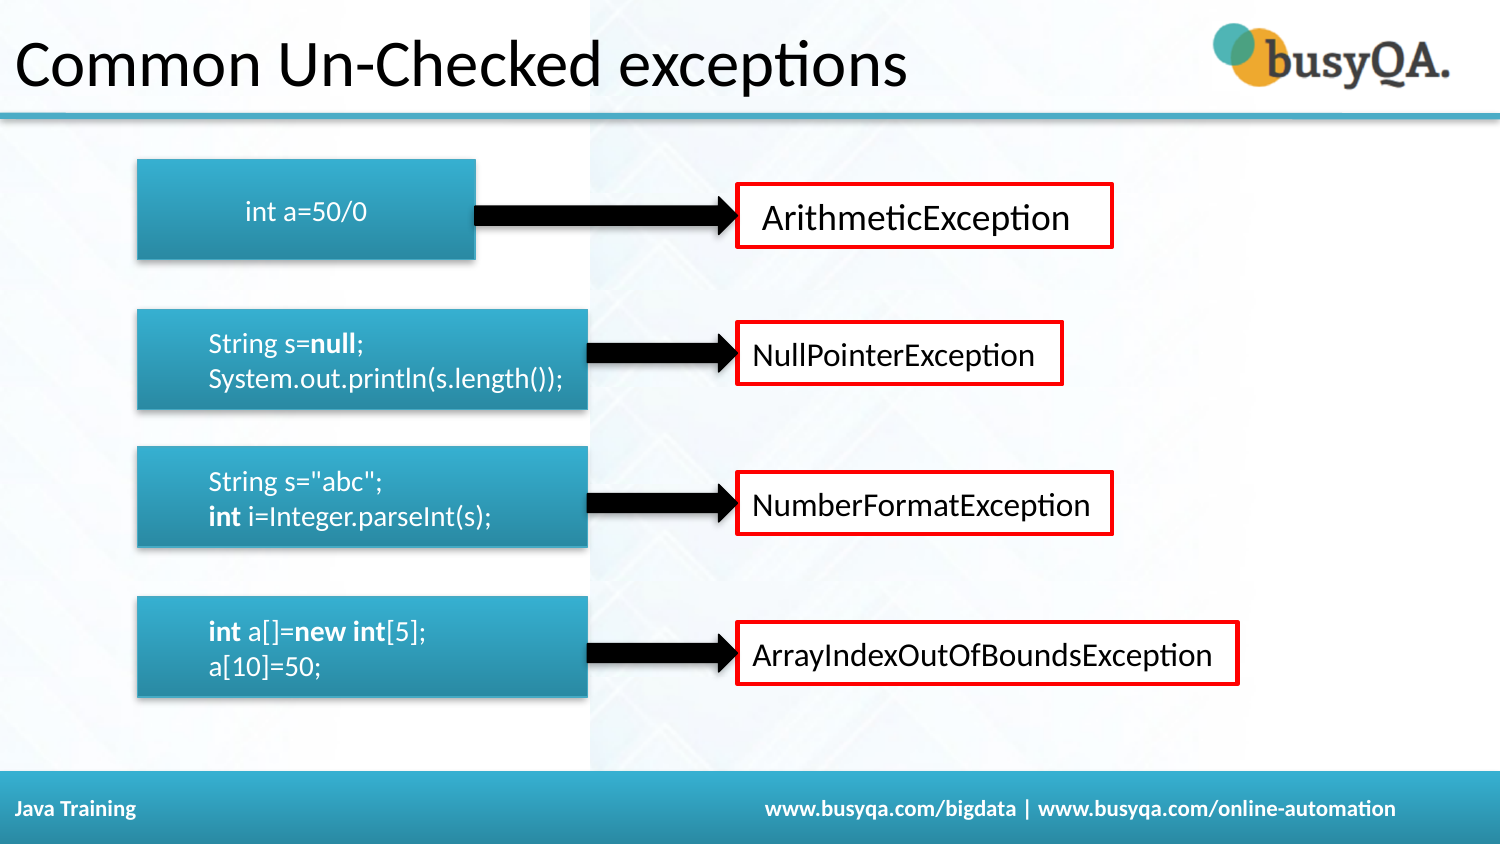

# Common Un-Checked exceptions
int a=50/0
ArithmeticException

String s=null;
System.out.println(s.length());
NullPointerException

String s="abc";
int i=Integer.parseInt(s);
NumberFormatException

int a[]=new int[5];
a[10]=50;
ArrayIndexOutOfBoundsException

95